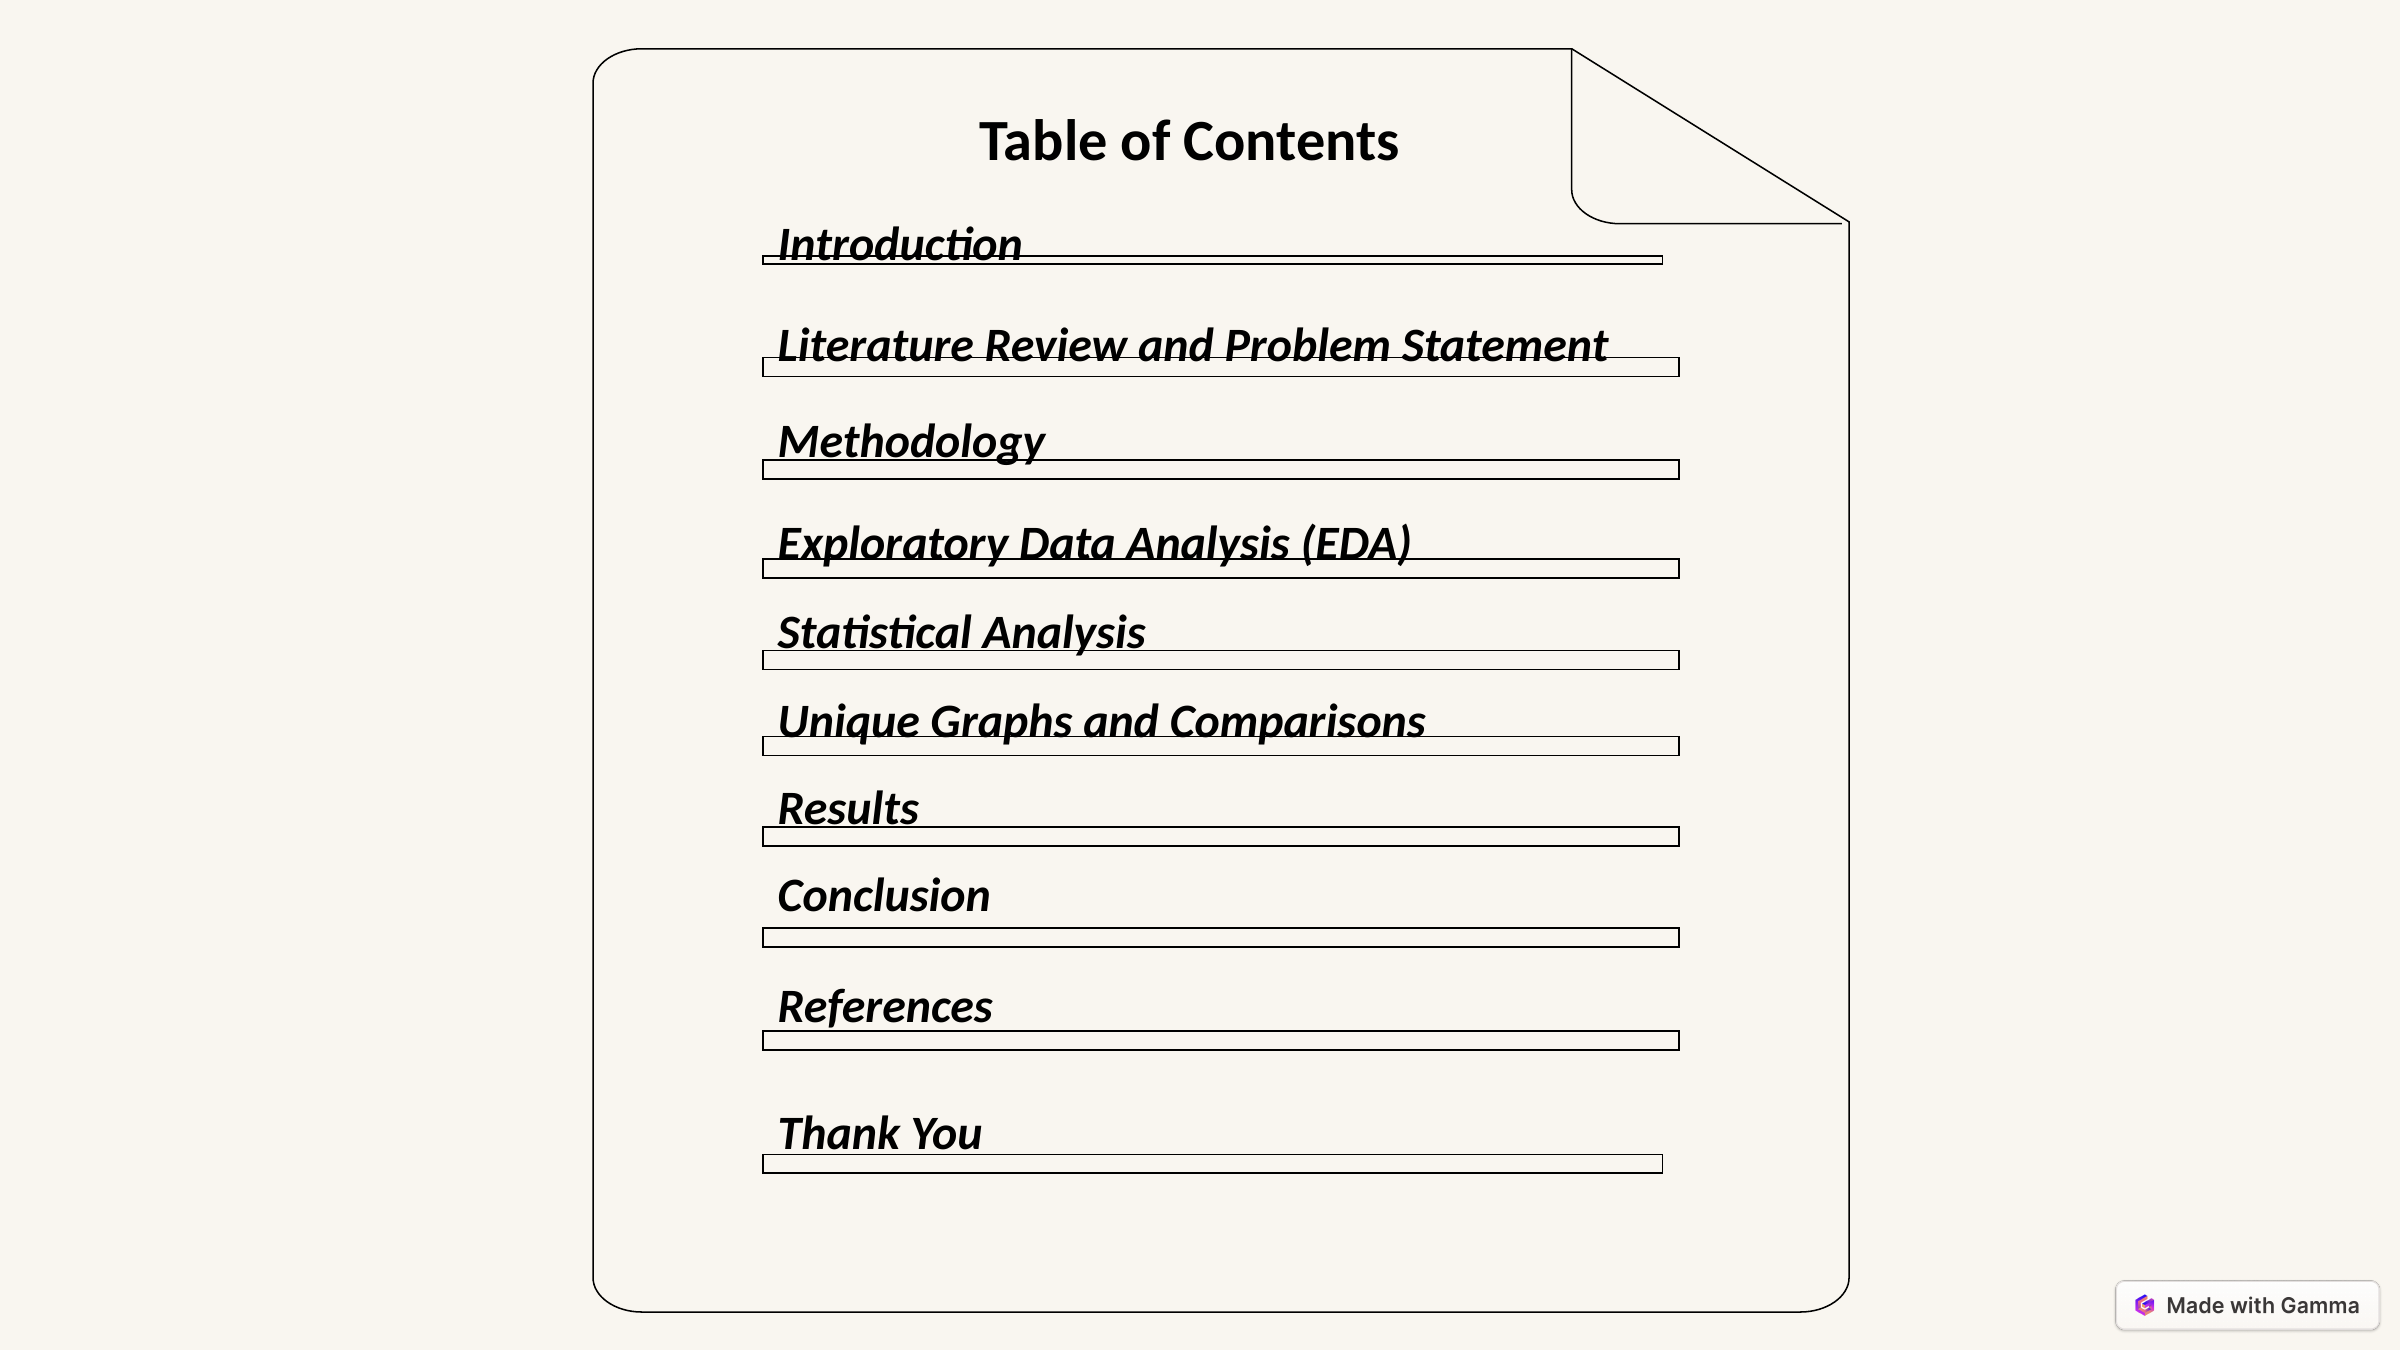

Table of Contents

Introduction
Literature Review and Problem Statement
Methodology
Exploratory Data Analysis (EDA)
Statistical Analysis
Unique Graphs and Comparisons
Results
Conclusion

References

Thank You